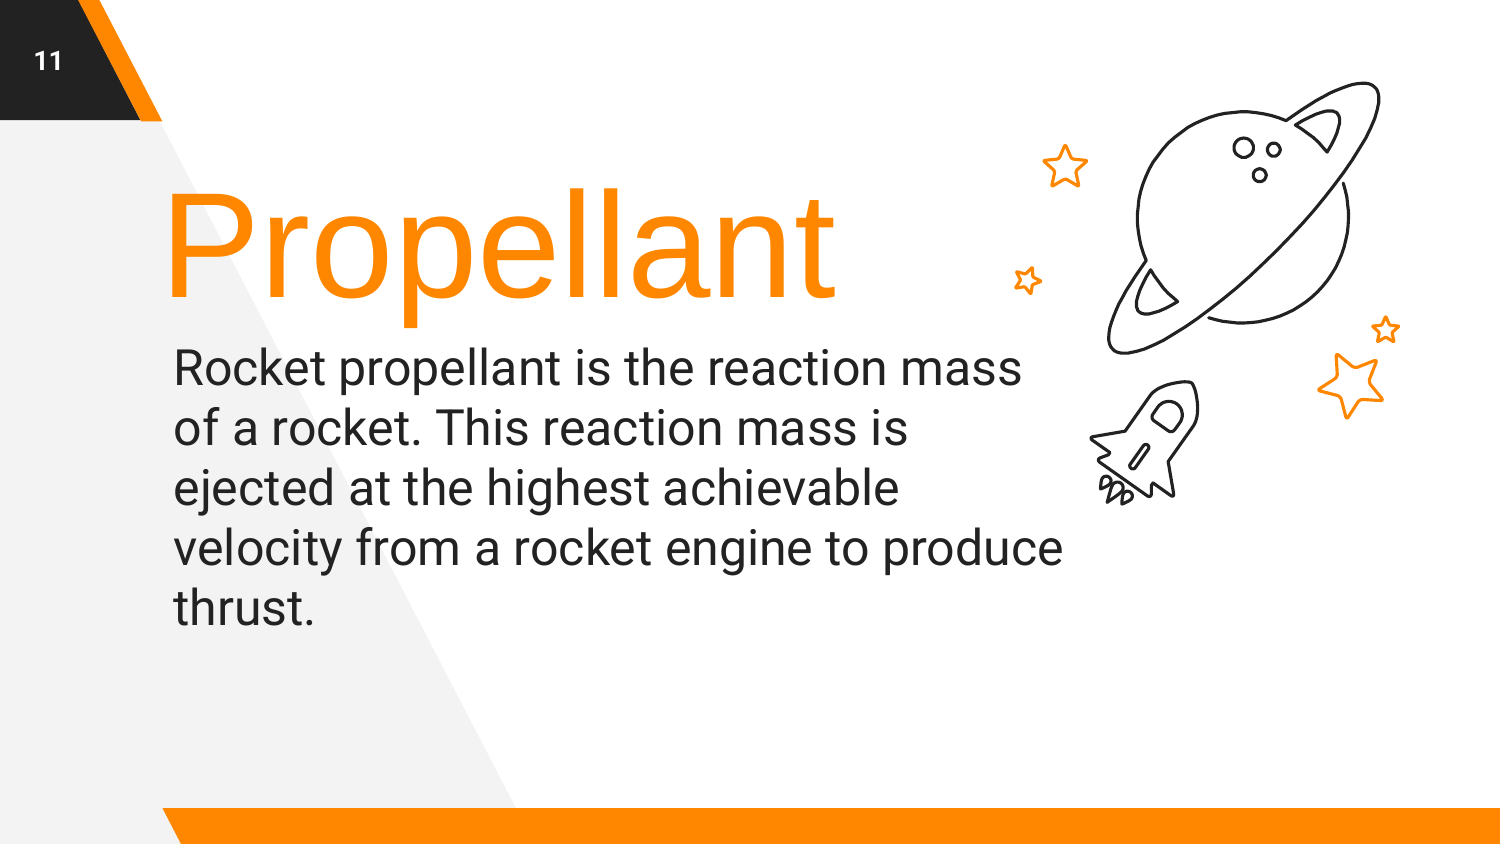

11

Propellant

Rocket propellant is the reaction mass of a rocket. This reaction mass is ejected at the highest achievable velocity from a rocket engine to produce thrust.